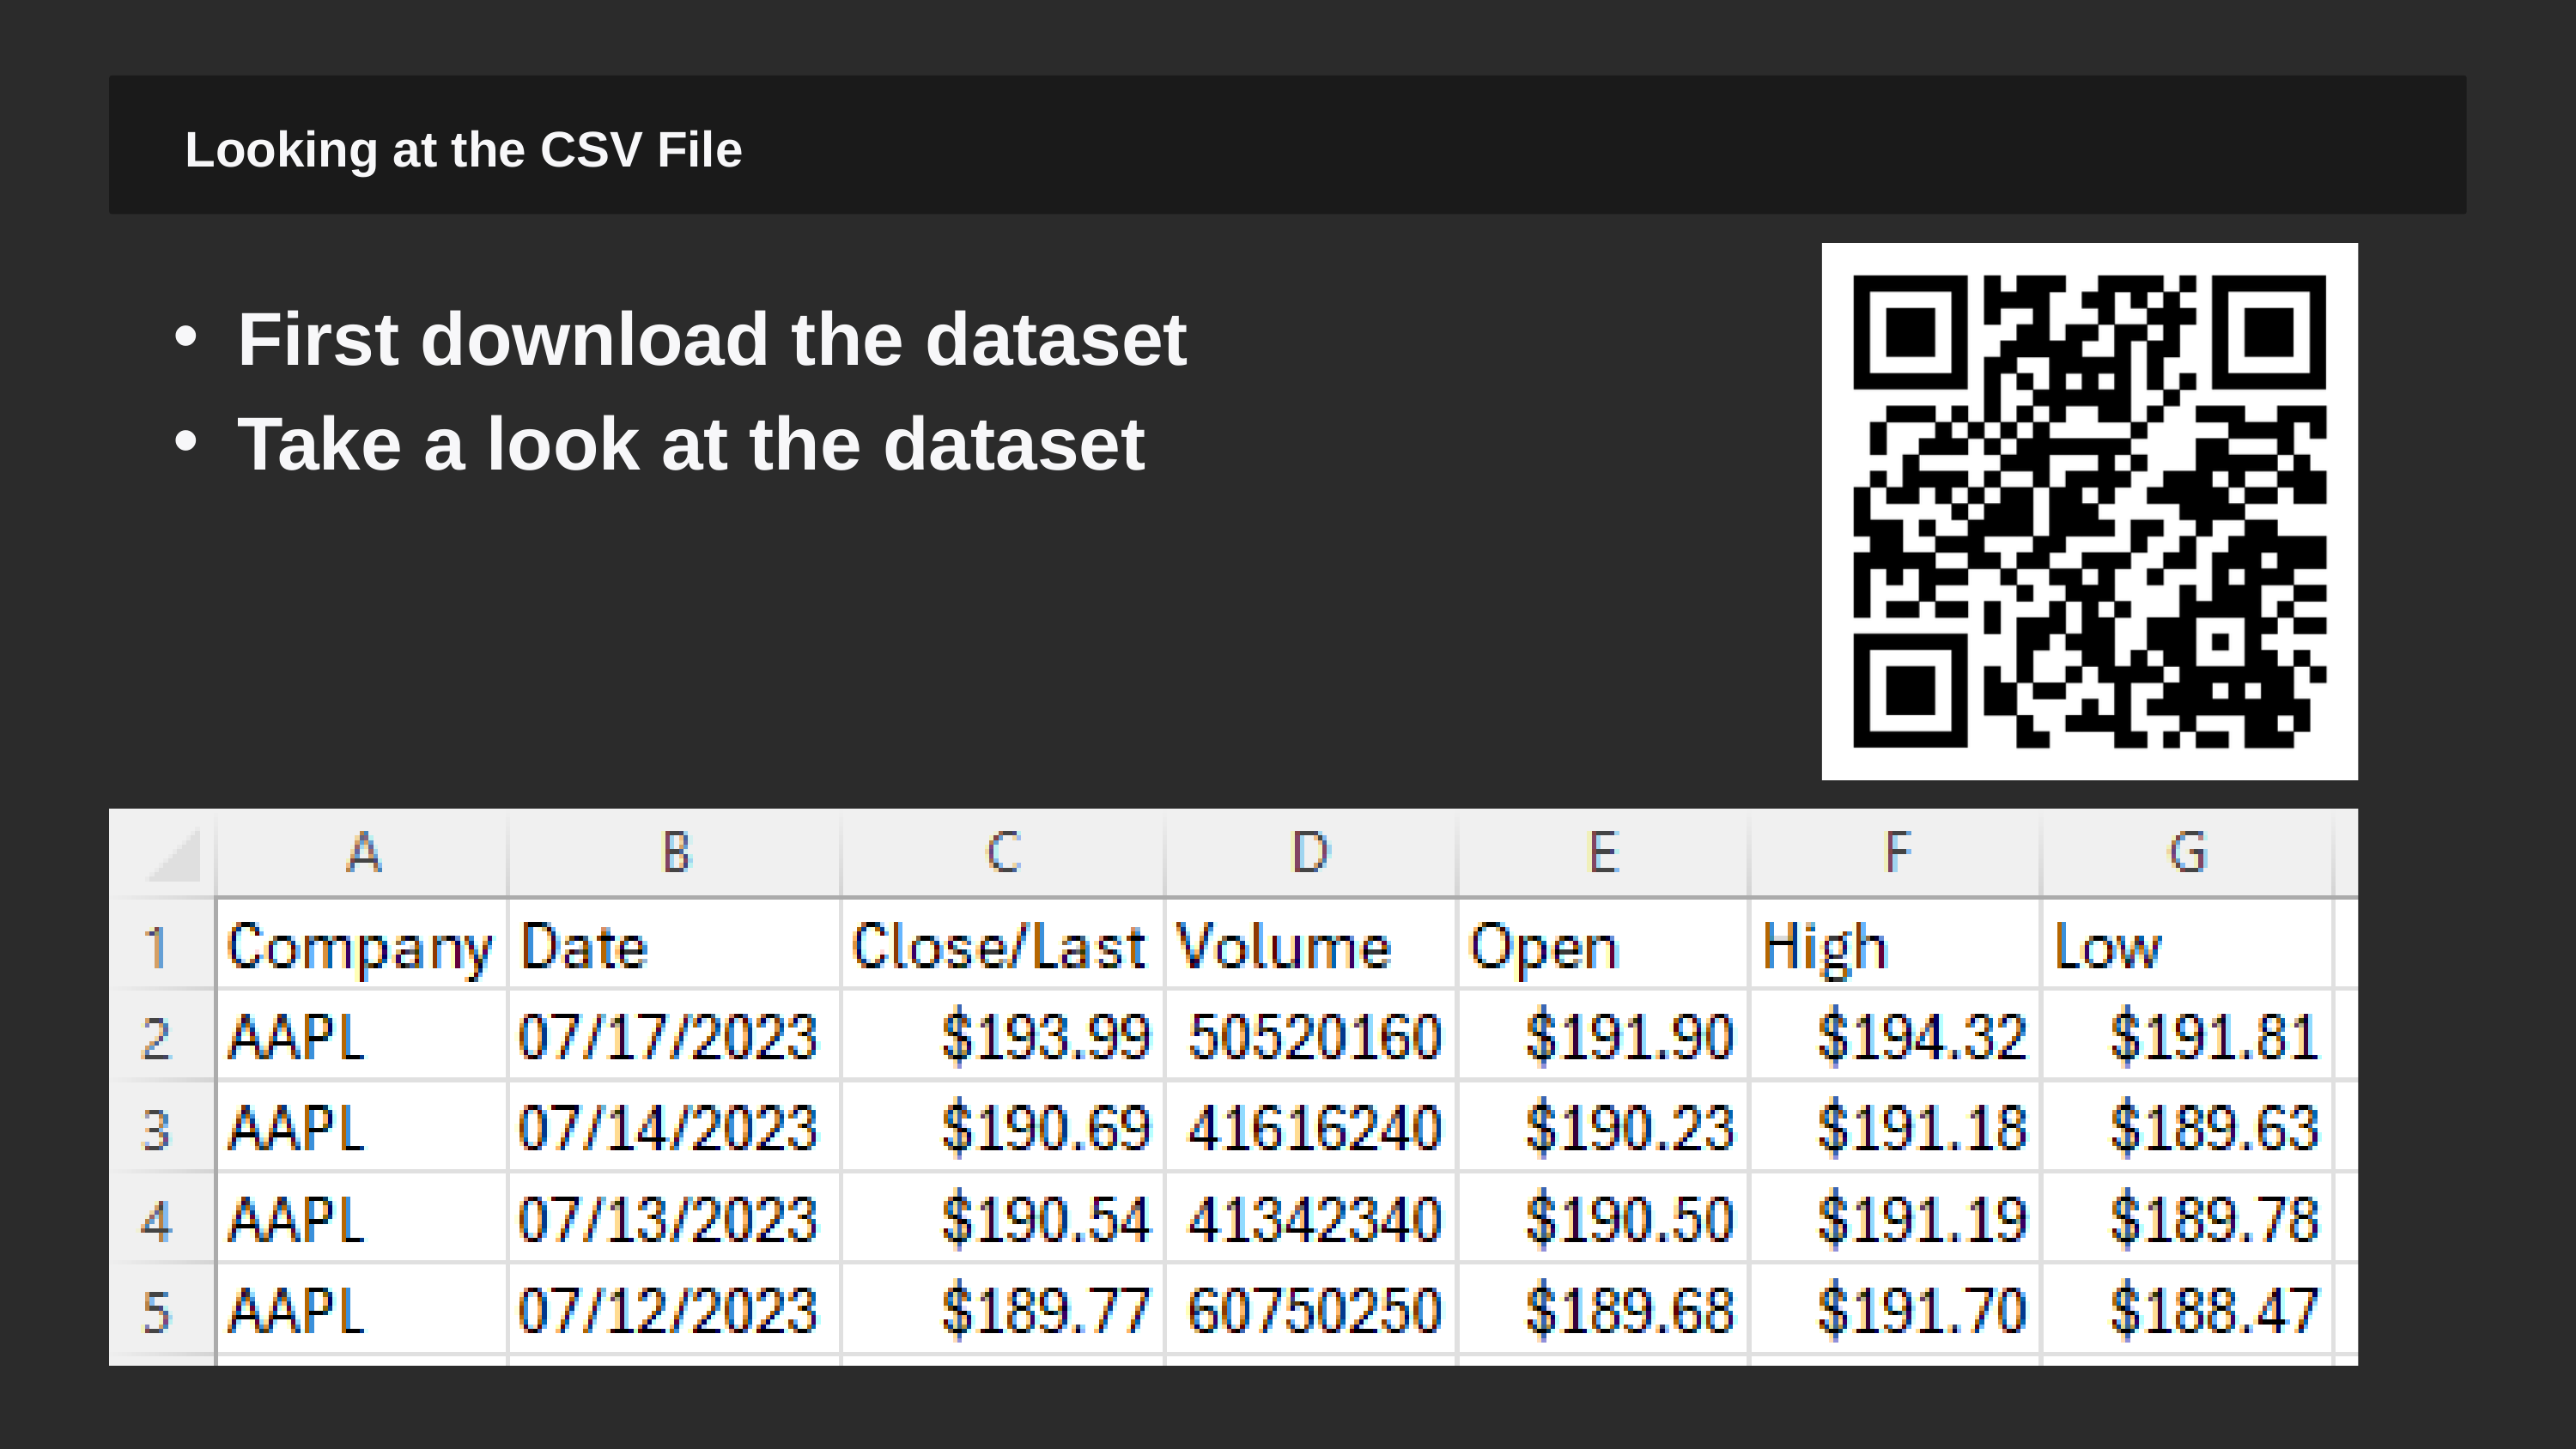

Looking at the CSV File

First download the dataset
Take a look at the dataset